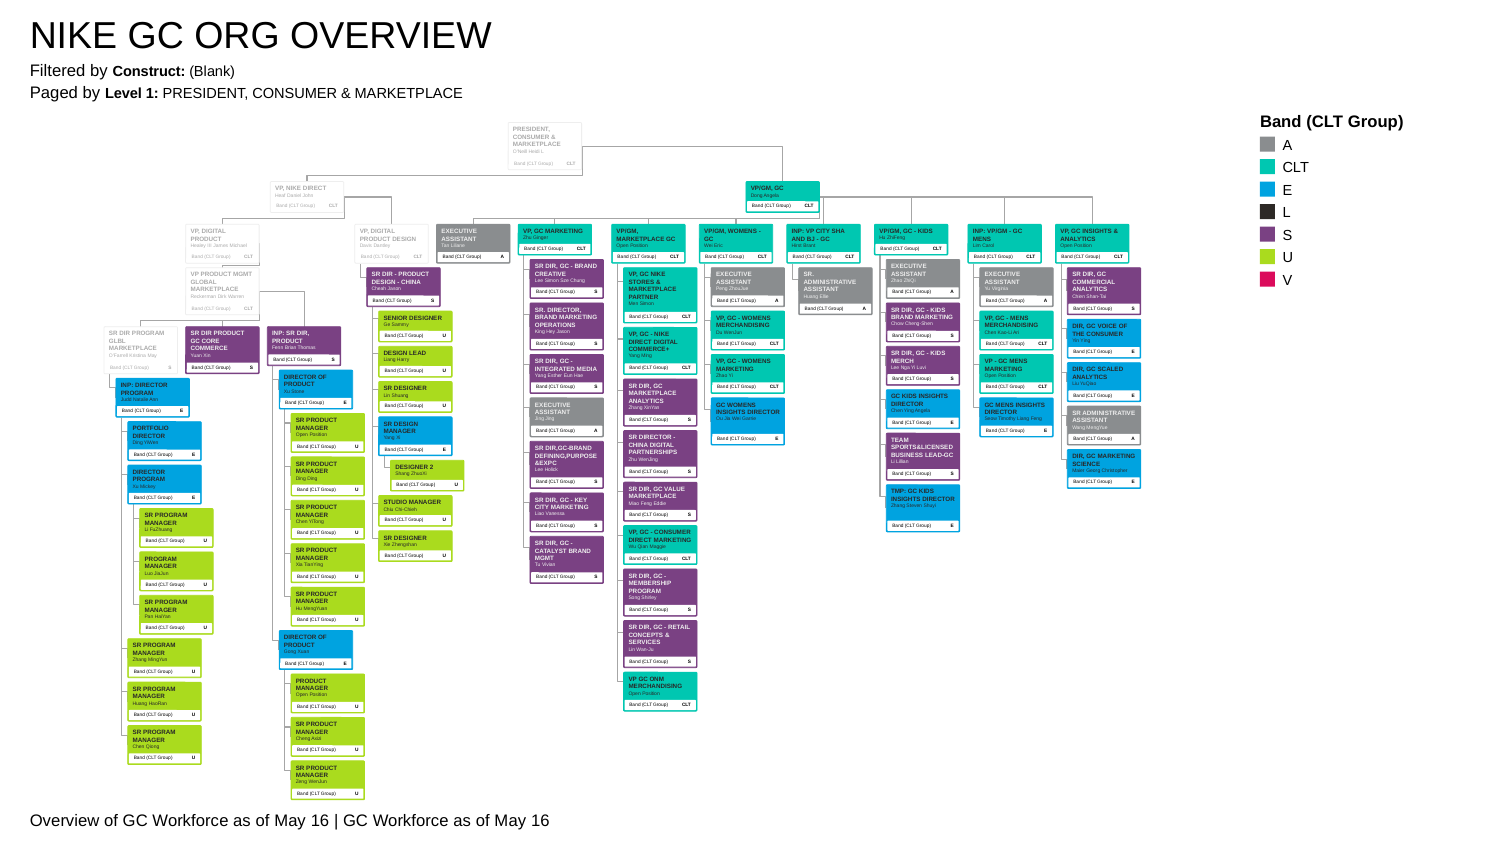

NIKE GC ORG OVERVIEW
Filtered by Construct: (Blank)
Paged by Level 1: PRESIDENT, CONSUMER & MARKETPLACE
Band (CLT Group)

A

CLT

E

L

S

U

V

PRESIDENT, CONSUMER & MARKETPLACE
O'Neill Heidi L

Band (CLT Group)
CLT

VP, NIKE DIRECT
Heaf Daniel John

Band (CLT Group)
CLT

VP/GM, GC
Dong Angela

Band (CLT Group)
CLT

VP, DIGITAL PRODUCT
Healey III James Michael

Band (CLT Group)
CLT

VP, DIGITAL PRODUCT DESIGN
Davis Dantley

Band (CLT Group)
CLT

EXECUTIVE ASSISTANT
Tan Liliane

Band (CLT Group)
A

VP, GC MARKETING
Zhu Ginger

Band (CLT Group)
CLT

VP/GM, MARKETPLACE GC
Open Position

Band (CLT Group)
CLT

VP/GM, WOMENS - GC
Wei Eric

Band (CLT Group)
CLT

INP: VP CITY SHA AND BJ - GC
Hirst Brant

Band (CLT Group)
CLT

VP/GM, GC - KIDS
Hu ZhiFeng

Band (CLT Group)
CLT

INP: VP/GM - GC MENS
Lim Carol

Band (CLT Group)
CLT

VP, GC INSIGHTS & ANALYTICS
Open Position

Band (CLT Group)
CLT

SR DIR, GC - BRAND CREATIVE
Lee Simon Sze Chung

Band (CLT Group)
S

EXECUTIVE ASSISTANT
Zhao ZhiQi

Band (CLT Group)
A

VP PRODUCT MGMT GLOBAL MARKETPLACE
Reckerman Dirk Warren

Band (CLT Group)
CLT

SR DIR - PRODUCT DESIGN - CHINA
Cheah Jason

Band (CLT Group)
S

VP, GC NIKE STORES & MARKETPLACE PARTNER
Men Simon

Band (CLT Group)
CLT

EXECUTIVE ASSISTANT
Peng ZhouJue

Band (CLT Group)
A

SR. ADMINISTRATIVE ASSISTANT
Huang Ellie

Band (CLT Group)
A

EXECUTIVE ASSISTANT
Yu Virginia

Band (CLT Group)
A

SR DIR, GC COMMERCIAL ANALYTICS
Chien Shan-Tai

Band (CLT Group)
S

SR. DIRECTOR, BRAND MARKETING OPERATIONS
King Hey Jason

Band (CLT Group)
S

SR DIR, GC - KIDS BRAND MARKETING
Chow Cheng-Shen

Band (CLT Group)
S

SENIOR DESIGNER
Ge Sammy

Band (CLT Group)
U

VP, GC - WOMENS MERCHANDISING
Du WenJun

Band (CLT Group)
CLT

VP, GC - MENS MERCHANDISING
Chen Kao-Li Ari

Band (CLT Group)
CLT

DIR, GC VOICE OF THE CONSUMER
Yin Ying

Band (CLT Group)
E

SR DIR PROGRAM GLBL MARKETPLACE
O'Farrell Kristina May

Band (CLT Group)
S

SR DIR PRODUCT GC CORE COMMERCE
Yuan Xin

Band (CLT Group)
S

INP: SR DIR, PRODUCT
Fenn Brian Thomas

Band (CLT Group)
S

VP, GC - NIKE DIRECT DIGITAL COMMERCE+
Yang Ming

Band (CLT Group)
CLT

DESIGN LEAD
Liang Harry

Band (CLT Group)
U

SR DIR, GC - KIDS MERCH
Lee Nga Yi Luvi

Band (CLT Group)
S

SR DIR, GC - INTEGRATED MEDIA
Yang Esther Eun Hae

Band (CLT Group)
S

VP, GC - WOMENS MARKETING
Zhao Yi

Band (CLT Group)
CLT

VP - GC MENS MARKETING
Open Position

Band (CLT Group)
CLT

DIR, GC SCALED ANALYTICS
Liu YuQiao

Band (CLT Group)
E

DIRECTOR OF PRODUCT
Xu Stone

Band (CLT Group)
E

INP: DIRECTOR PROGRAM
Judd Natalie Ann

Band (CLT Group)
E

SR DIR, GC MARKETPLACE ANALYTICS
Zhang XinYan

Band (CLT Group)
S

SR DESIGNER
Lin Shuang

Band (CLT Group)
U

GC KIDS INSIGHTS DIRECTOR
Chen Ying Angela

Band (CLT Group)
E

EXECUTIVE ASSISTANT
Jing Jing

Band (CLT Group)
A

GC WOMENS INSIGHTS DIRECTOR
Ou Jia Wei Garrie

Band (CLT Group)
E

GC MENS INSIGHTS DIRECTOR
Seow Timothy Liang Feng

Band (CLT Group)
E

SR ADMINISTRATIVE ASSISTANT
Wang MengYue

Band (CLT Group)
A

SR PRODUCT MANAGER
Open Position

Band (CLT Group)
U

SR DESIGN MANAGER
Yang Xi

Band (CLT Group)
E

PORTFOLIO DIRECTOR
Ding YiWen

Band (CLT Group)
E

SR DIRECTOR - CHINA DIGITAL PARTNERSHIPS
Zhu WenJing

Band (CLT Group)
S

TEAM SPORTS&LICENSED BUSINESS LEAD-GC
Li Lillian

Band (CLT Group)
S

SR DIR,GC-BRAND DEFINING,PURPOSE&EXPC
Lee Holick

Band (CLT Group)
S

DIR, GC MARKETING SCIENCE
Maier Georg Christopher

Band (CLT Group)
E

SR PRODUCT MANAGER
Ding Ding

Band (CLT Group)
U

DESIGNER 2
Shang ZhuoXi

Band (CLT Group)
U

DIRECTOR PROGRAM
Xu Mickey

Band (CLT Group)
E

SR DIR, GC VALUE MARKETPLACE
Miao Feng Eddie

Band (CLT Group)
S

TMP: GC KIDS INSIGHTS DIRECTOR
Zhang Steven Shuyi

Band (CLT Group)
E

SR DIR, GC - KEY CITY MARKETING
Liao Vanessa

Band (CLT Group)
S

STUDIO MANAGER
Chiu Chi-Chieh

Band (CLT Group)
U

SR PRODUCT MANAGER
Chen YiTong

Band (CLT Group)
U

SR PROGRAM MANAGER
Li FuZhuang

Band (CLT Group)
U

VP, GC - CONSUMER DIRECT MARKETING
Wu Qian Maggie

Band (CLT Group)
CLT

SR DESIGNER
Xie Zhengshan

Band (CLT Group)
U

SR DIR, GC - CATALYST BRAND MGMT
Tu Vivian

Band (CLT Group)
S

SR PRODUCT MANAGER
Xia TianYing

Band (CLT Group)
U

PROGRAM MANAGER
Luo JiaJun

Band (CLT Group)
U

SR DIR, GC - MEMBERSHIP PROGRAM
Song Shirley

Band (CLT Group)
S

SR PRODUCT MANAGER
Hu MengYuan

Band (CLT Group)
U

SR PROGRAM MANAGER
Pan HaiYan

Band (CLT Group)
U

SR DIR, GC - RETAIL CONCEPTS & SERVICES
Lin Wan-Ju

Band (CLT Group)
S

DIRECTOR OF PRODUCT
Gong Xuan

Band (CLT Group)
E

SR PROGRAM MANAGER
Zhang MingYun

Band (CLT Group)
U

VP GC ONM MERCHANDISING
Open Position

Band (CLT Group)
CLT

PRODUCT MANAGER
Open Position

Band (CLT Group)
U

SR PROGRAM MANAGER
Huang HaoRan

Band (CLT Group)
U

SR PRODUCT MANAGER
Cheng Axizi

Band (CLT Group)
U

SR PROGRAM MANAGER
Chen Qiong

Band (CLT Group)
U

SR PRODUCT MANAGER
Zeng WenJun

Band (CLT Group)
U
Overview of GC Workforce as of May 16 | GC Workforce as of May 16